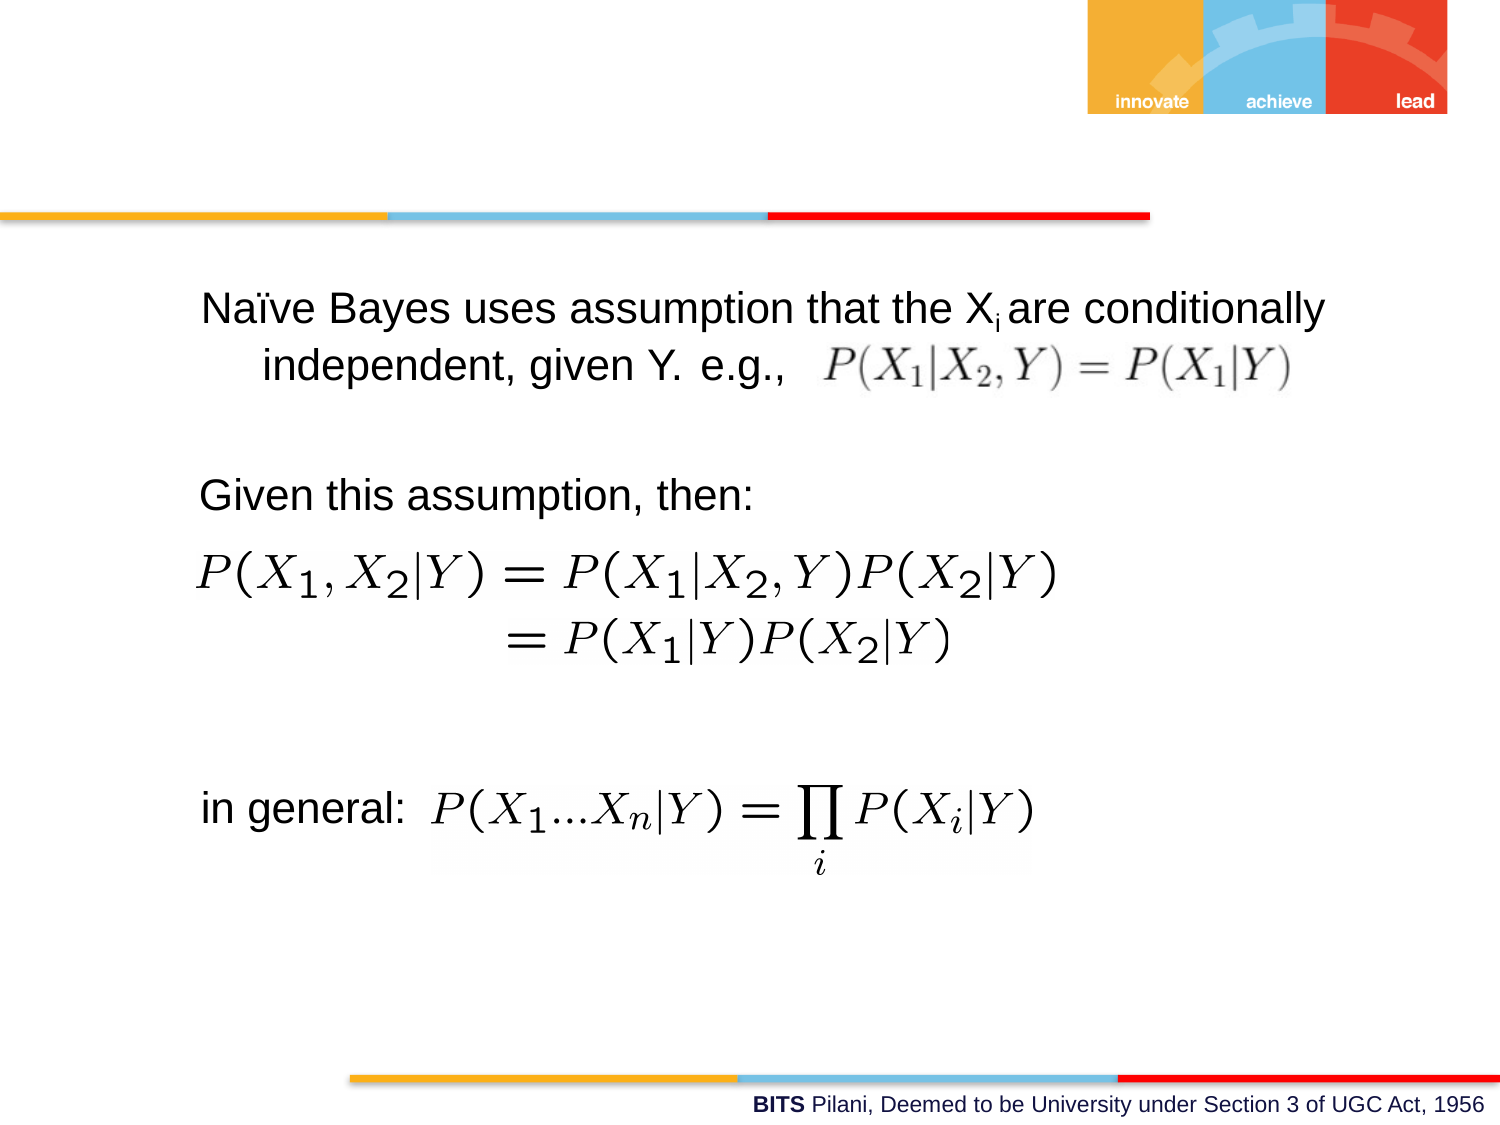

Naïve Bayes uses assumption that the Xi are conditionally  independent, given Y.	e.g.,

Given this assumption, then:

in general: